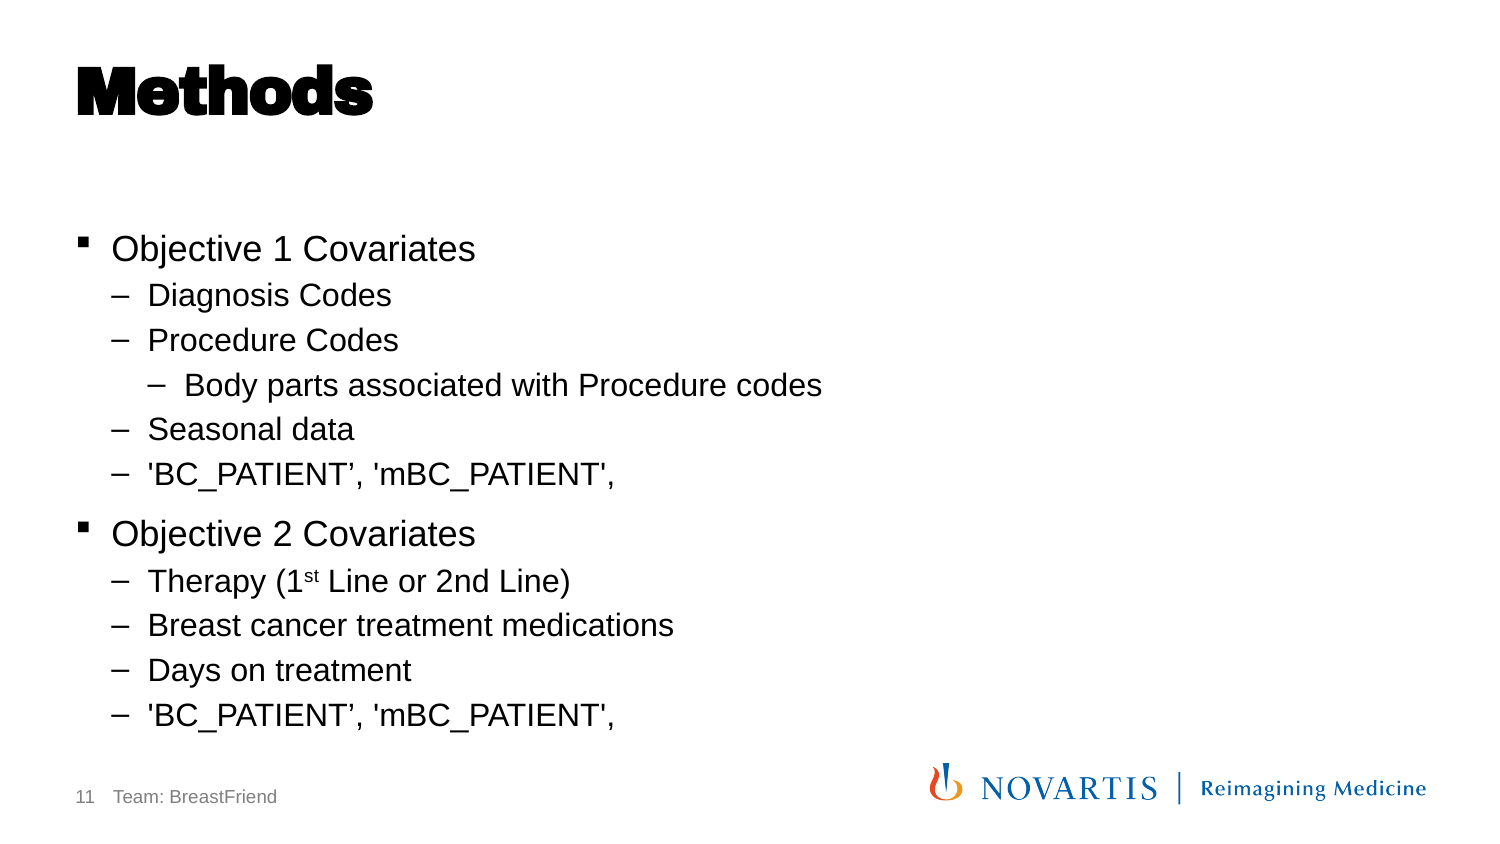

# Methods
Objective 1 Covariates
Diagnosis Codes
Procedure Codes
Body parts associated with Procedure codes
Seasonal data
'BC_PATIENT’, 'mBC_PATIENT',
Objective 2 Covariates
Therapy (1st Line or 2nd Line)
Breast cancer treatment medications
Days on treatment
'BC_PATIENT’, 'mBC_PATIENT',

11
Team: BreastFriend